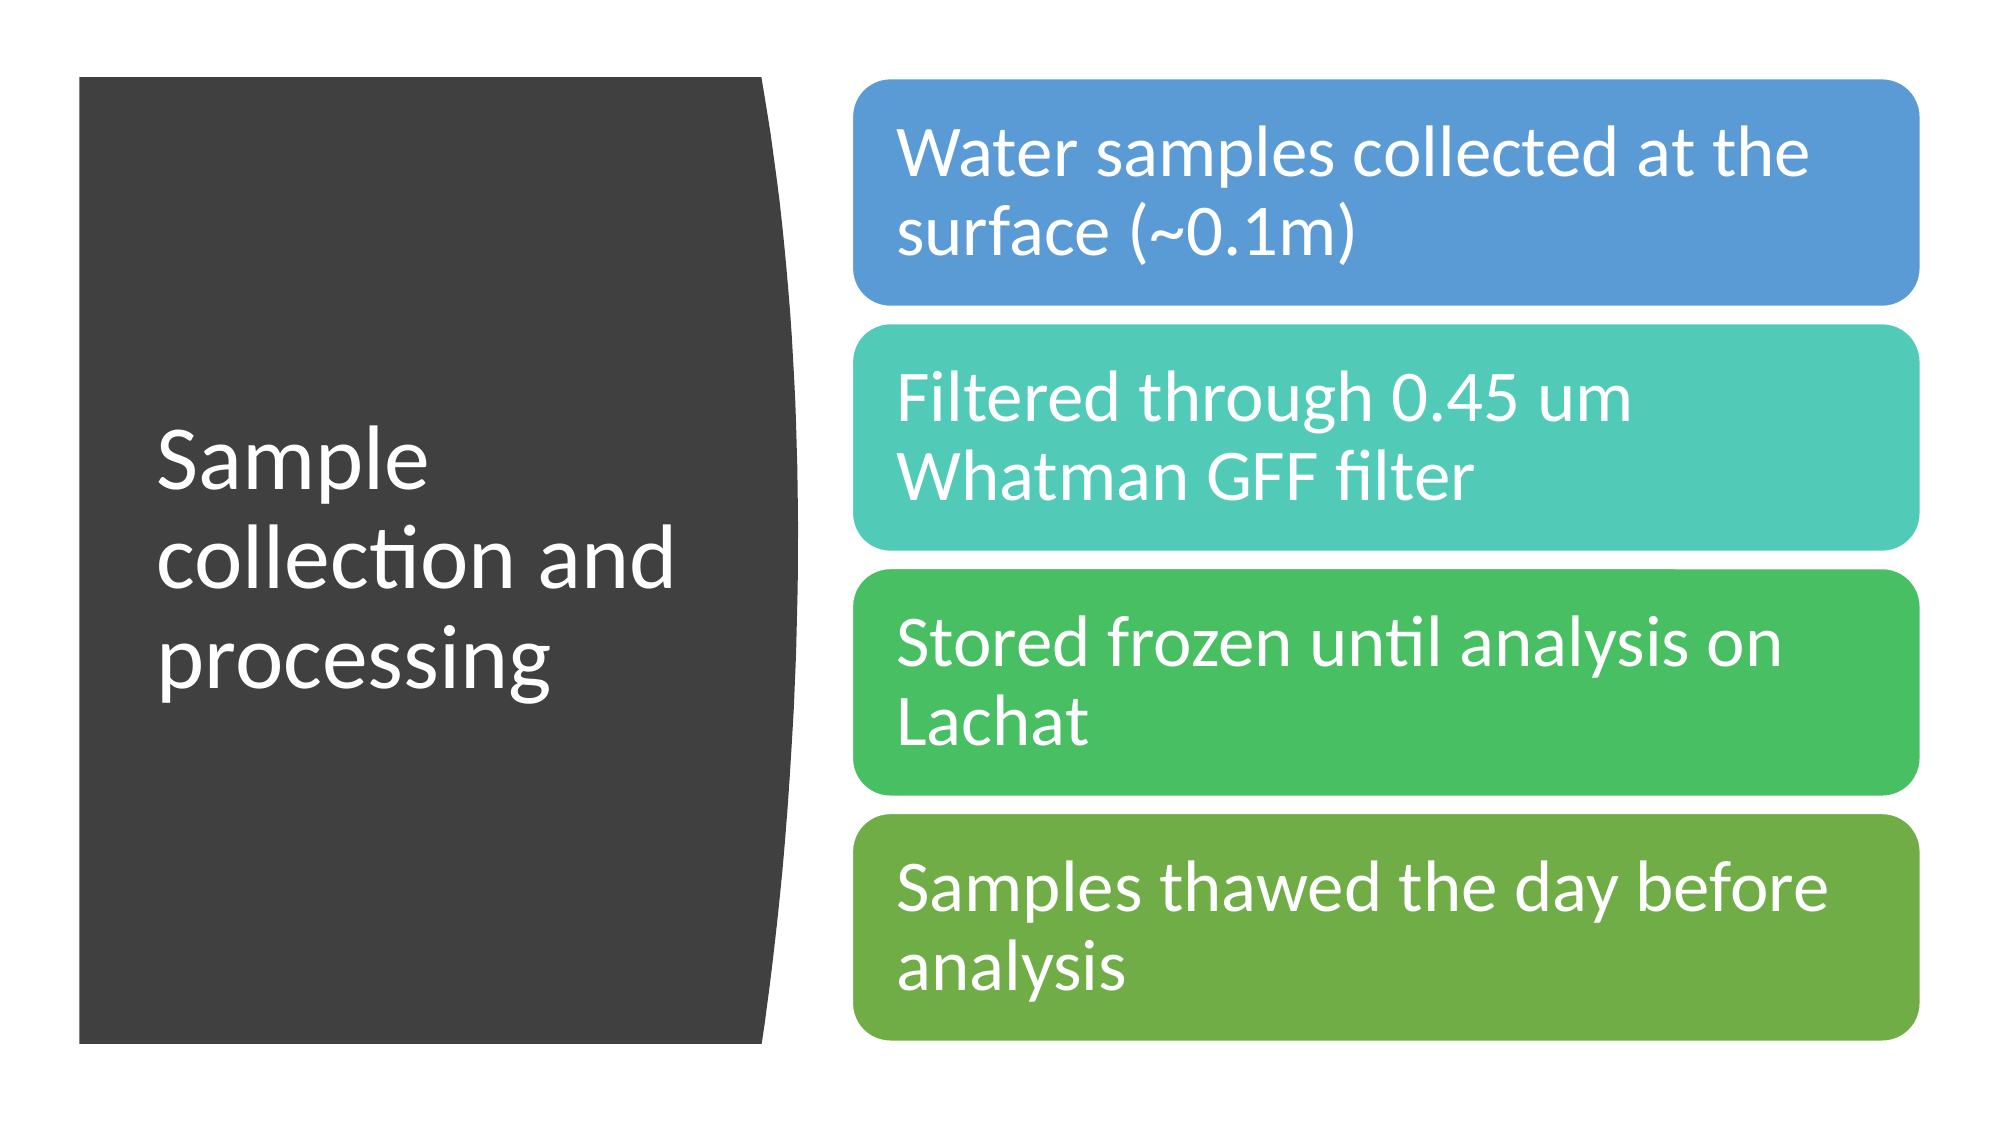

Water samples collected at the surface (~0.1m)
Filtered through 0.45 um Whatman GFF filter
Stored frozen until analysis on Lachat
Samples thawed the day before analysis

# Sample collection and processing